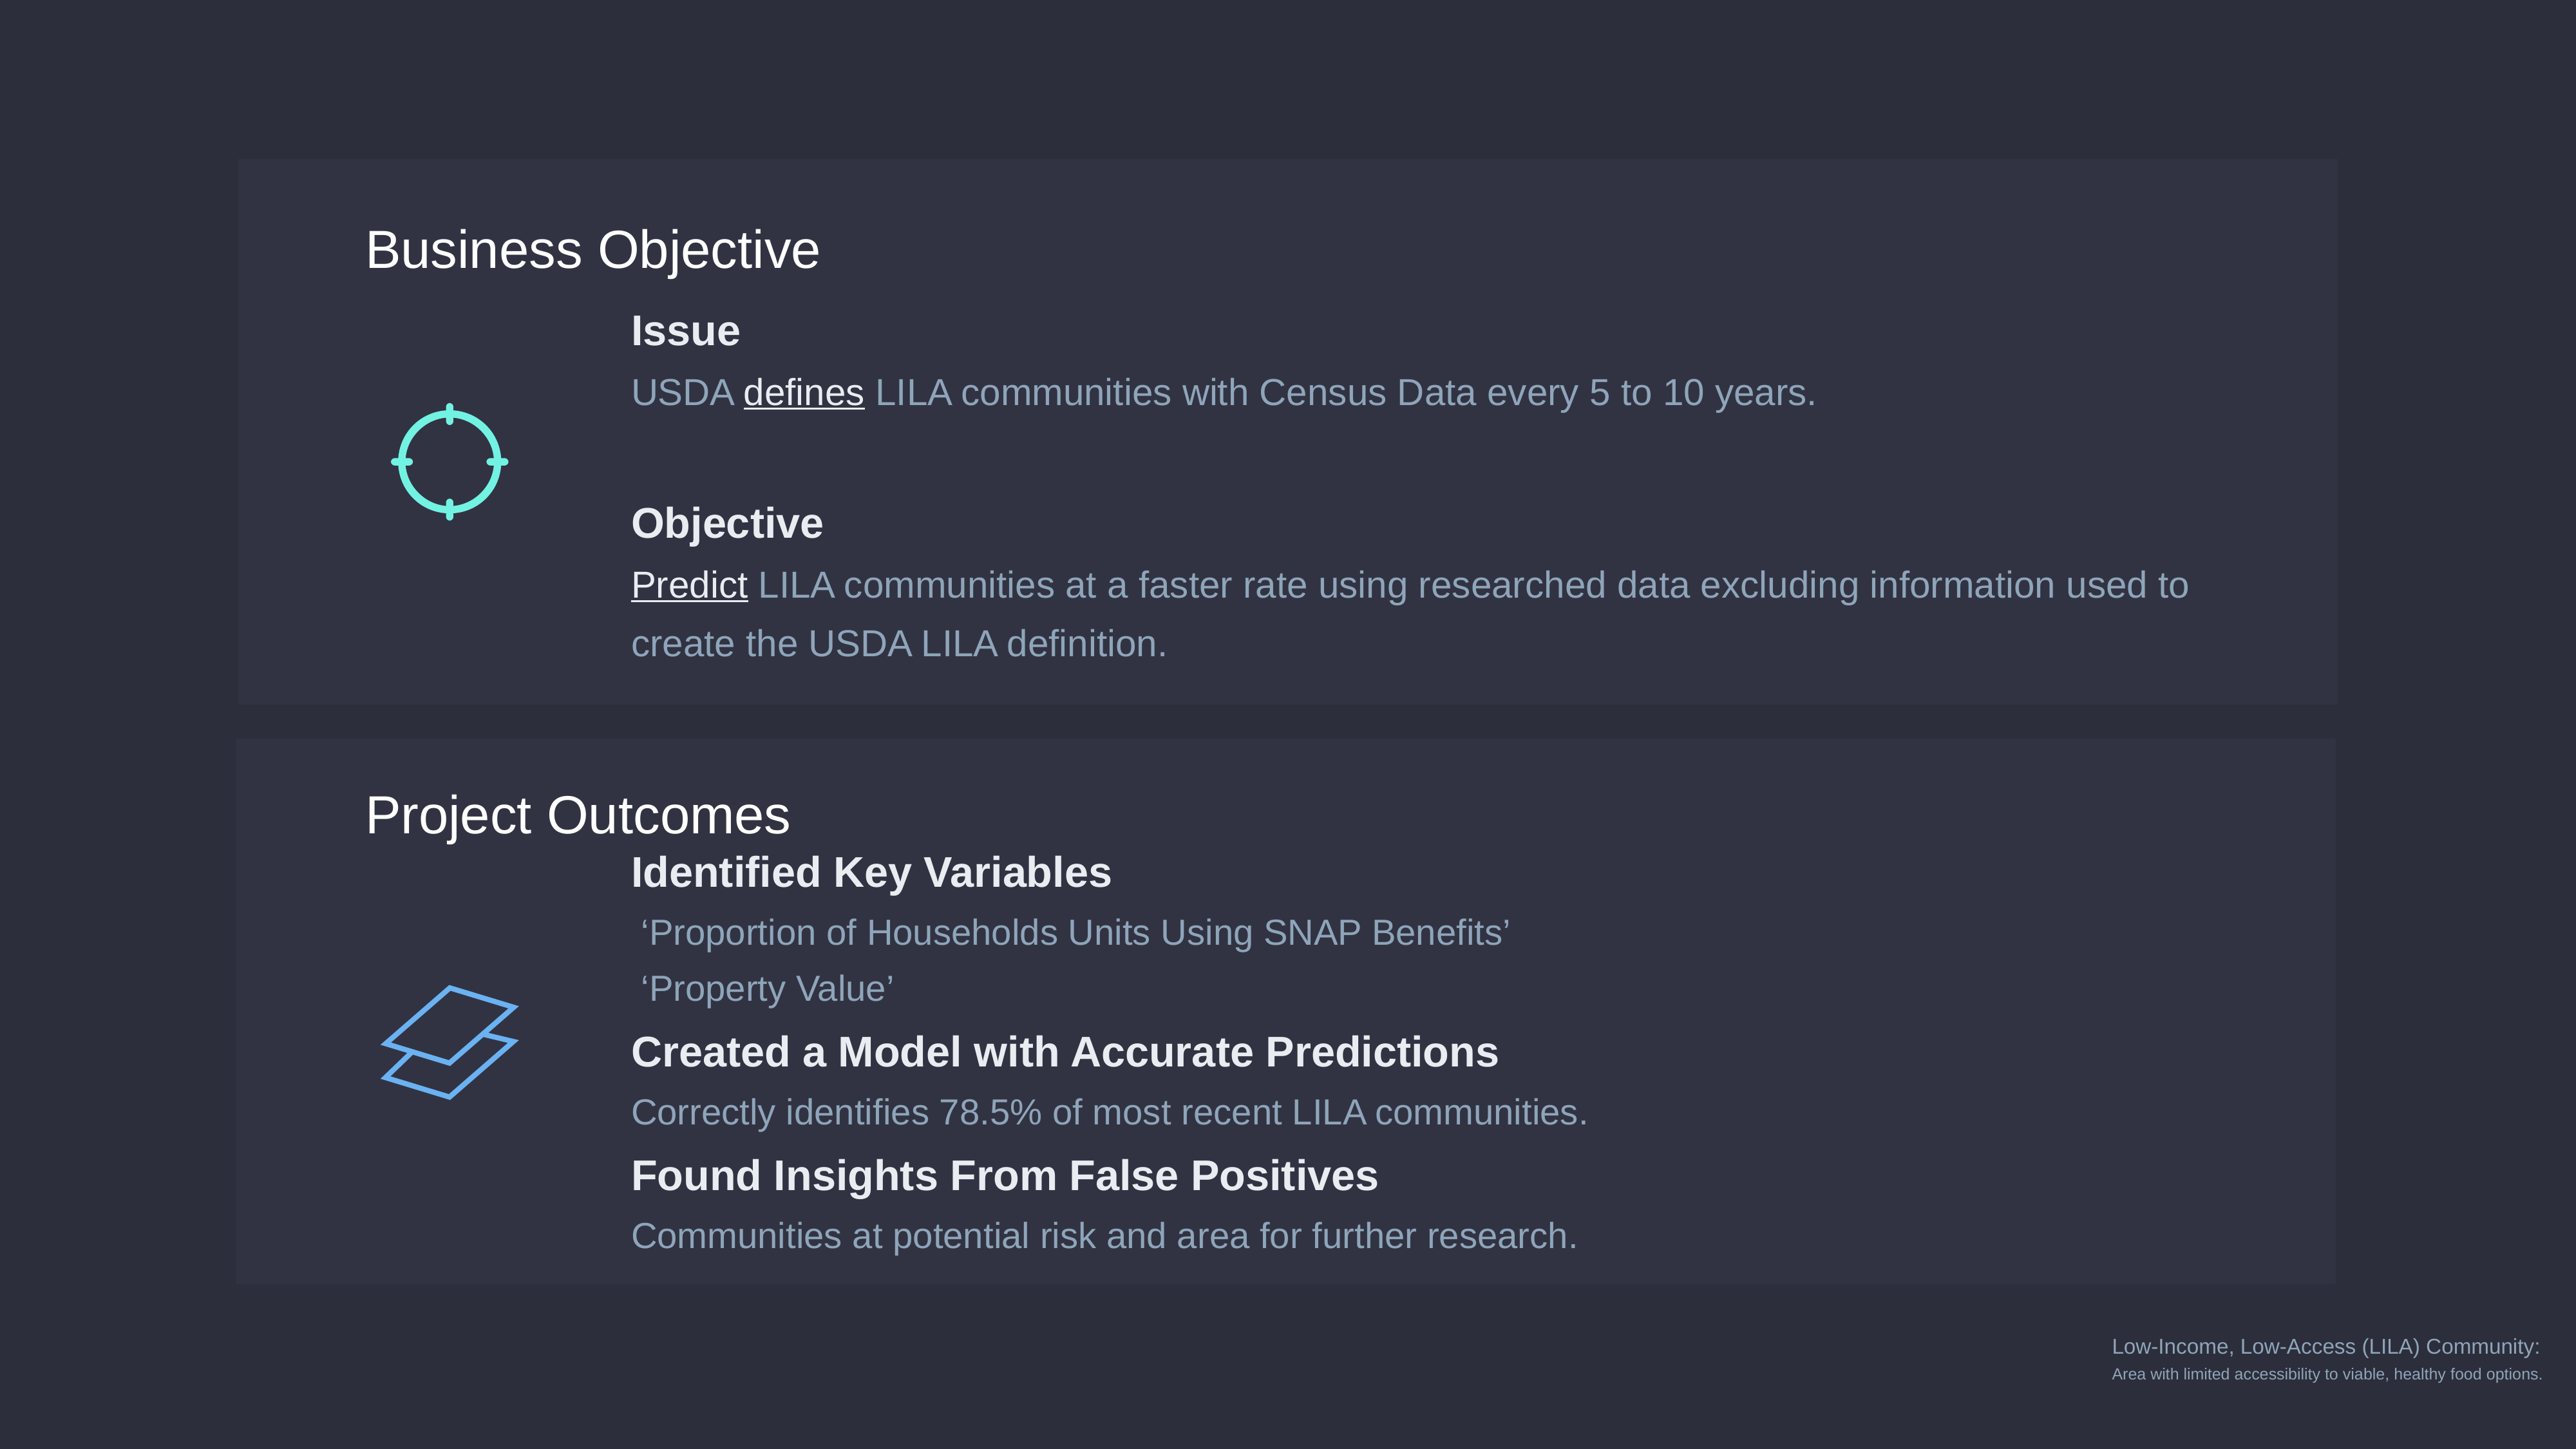

Business Objective
Issue
USDA defines LILA communities with Census Data every 5 to 10 years.

Objective
Predict LILA communities at a faster rate using researched data excluding information used to create the USDA LILA definition.

Project Outcomes
Identified Key Variables
 ‘Proportion of Households Units Using SNAP Benefits’
 ‘Property Value’
Created a Model with Accurate Predictions
Correctly identifies 78.5% of most recent LILA communities.
Found Insights From False Positives
Communities at potential risk and area for further research.

Low-Income, Low-Access (LILA) Community:
Area with limited accessibility to viable, healthy food options.